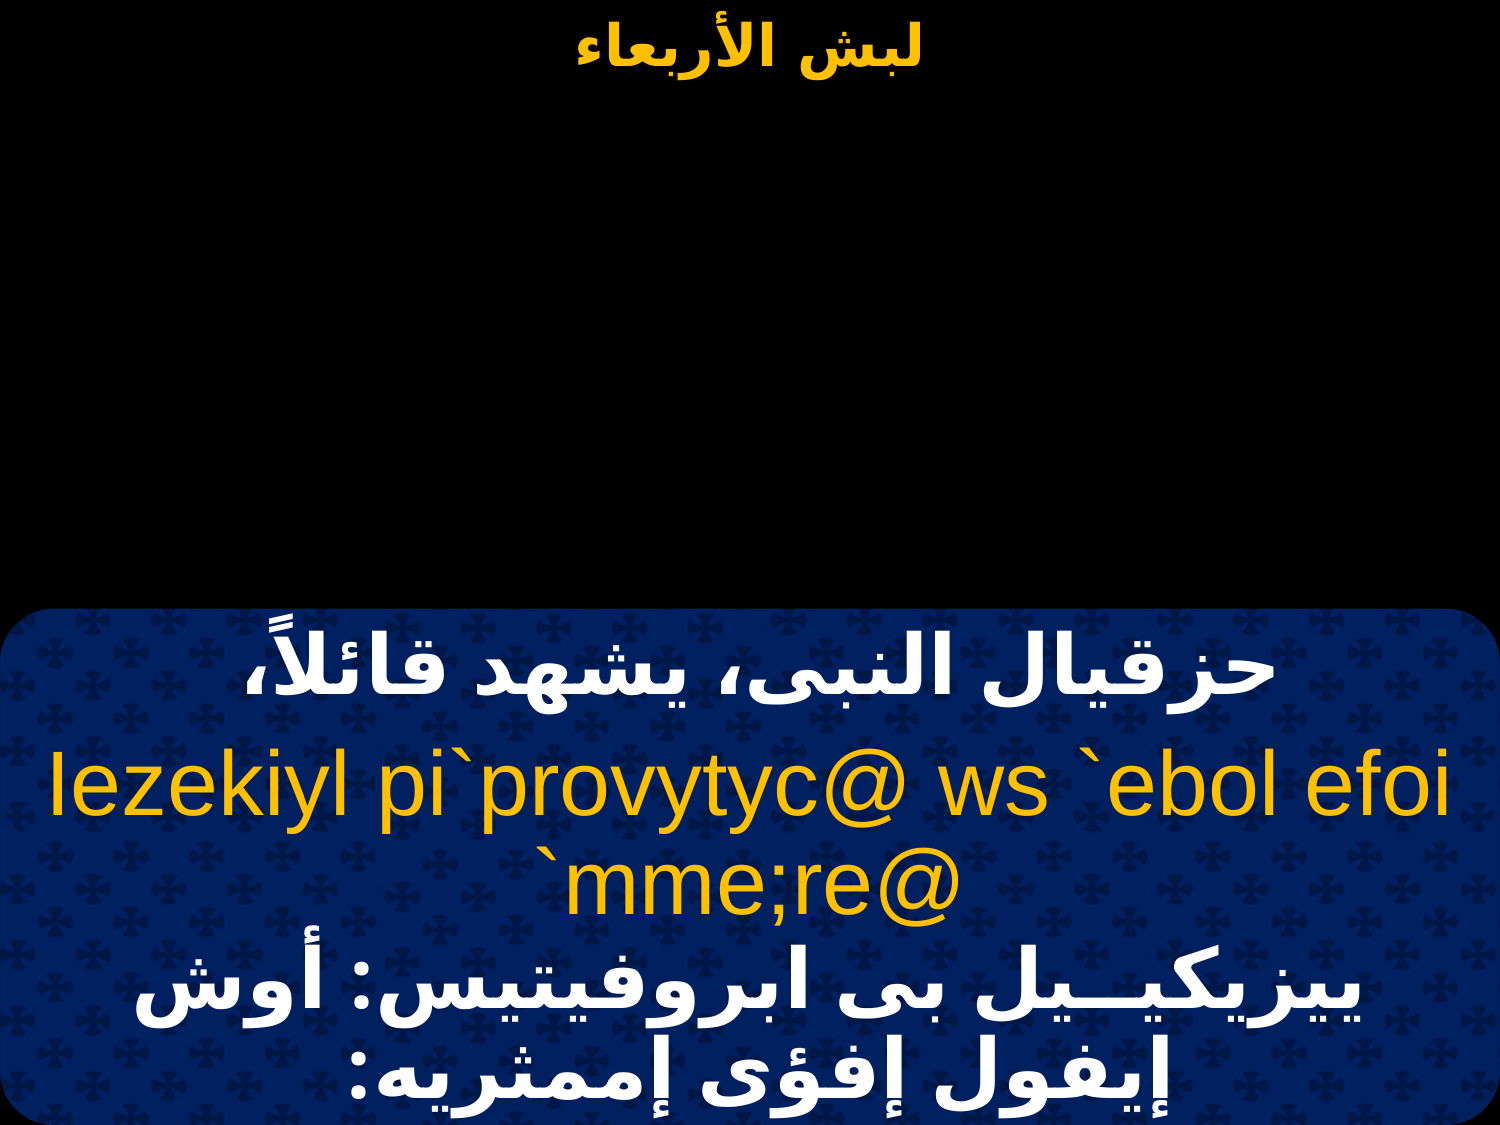

# لبش الأربعاء
حزقيال النبى، يشهد قائلاً،
Iezekiyl pi`provytyc@ ws `ebol efoi `mme;re@
ييزيكيــيل بى ابروفيتيس: أوش إيفول إفؤى إممثريه: